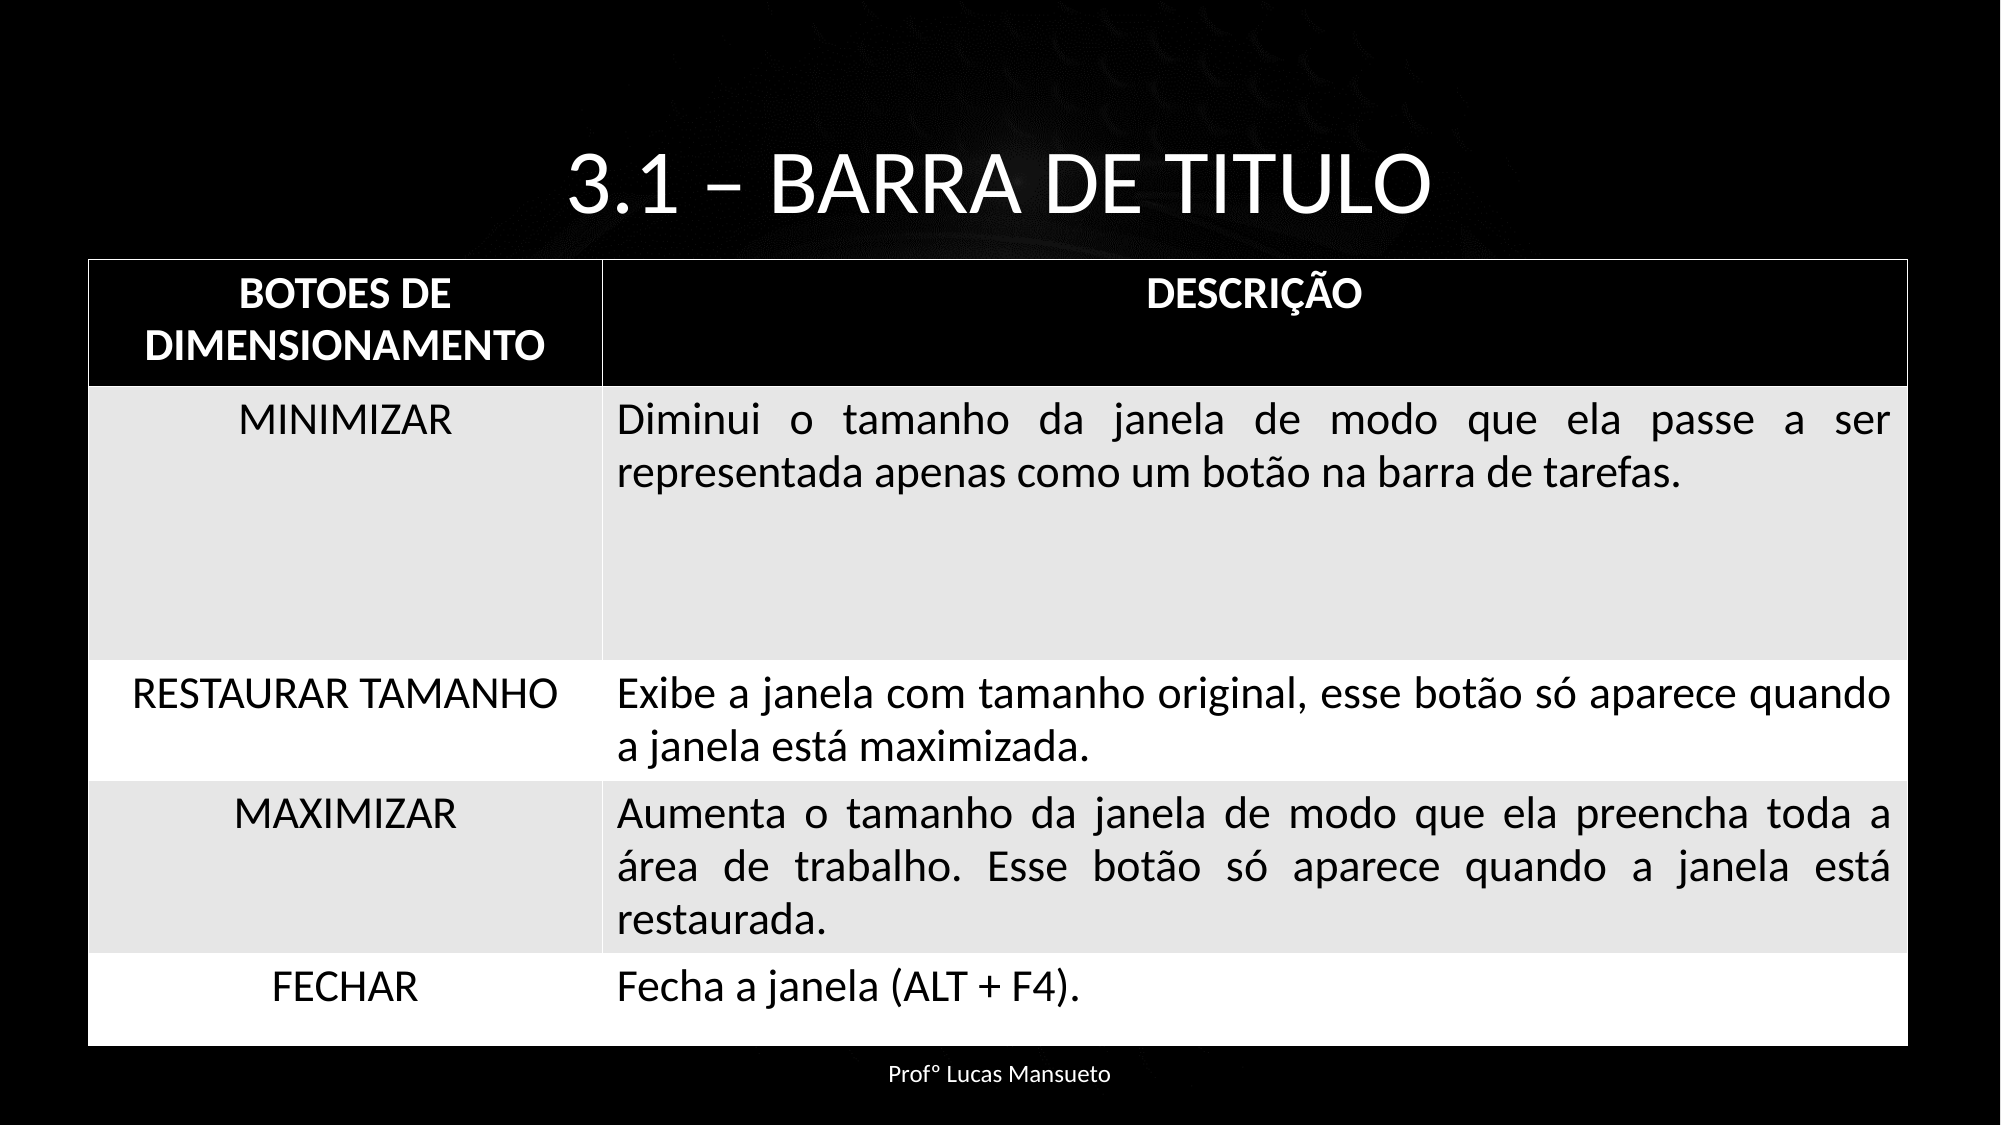

3.1 – BARRA DE TITULO
| BOTOES DE DIMENSIONAMENTO | DESCRIÇÃO |
| --- | --- |
| MINIMIZAR | Diminui o tamanho da janela de modo que ela passe a ser representada apenas como um botão na barra de tarefas. |
| RESTAURAR TAMANHO | Exibe a janela com tamanho original, esse botão só aparece quando a janela está maximizada. |
| MAXIMIZAR | Aumenta o tamanho da janela de modo que ela preencha toda a área de trabalho. Esse botão só aparece quando a janela está restaurada. |
| FECHAR | Fecha a janela (ALT + F4). |
Profº Lucas Mansueto